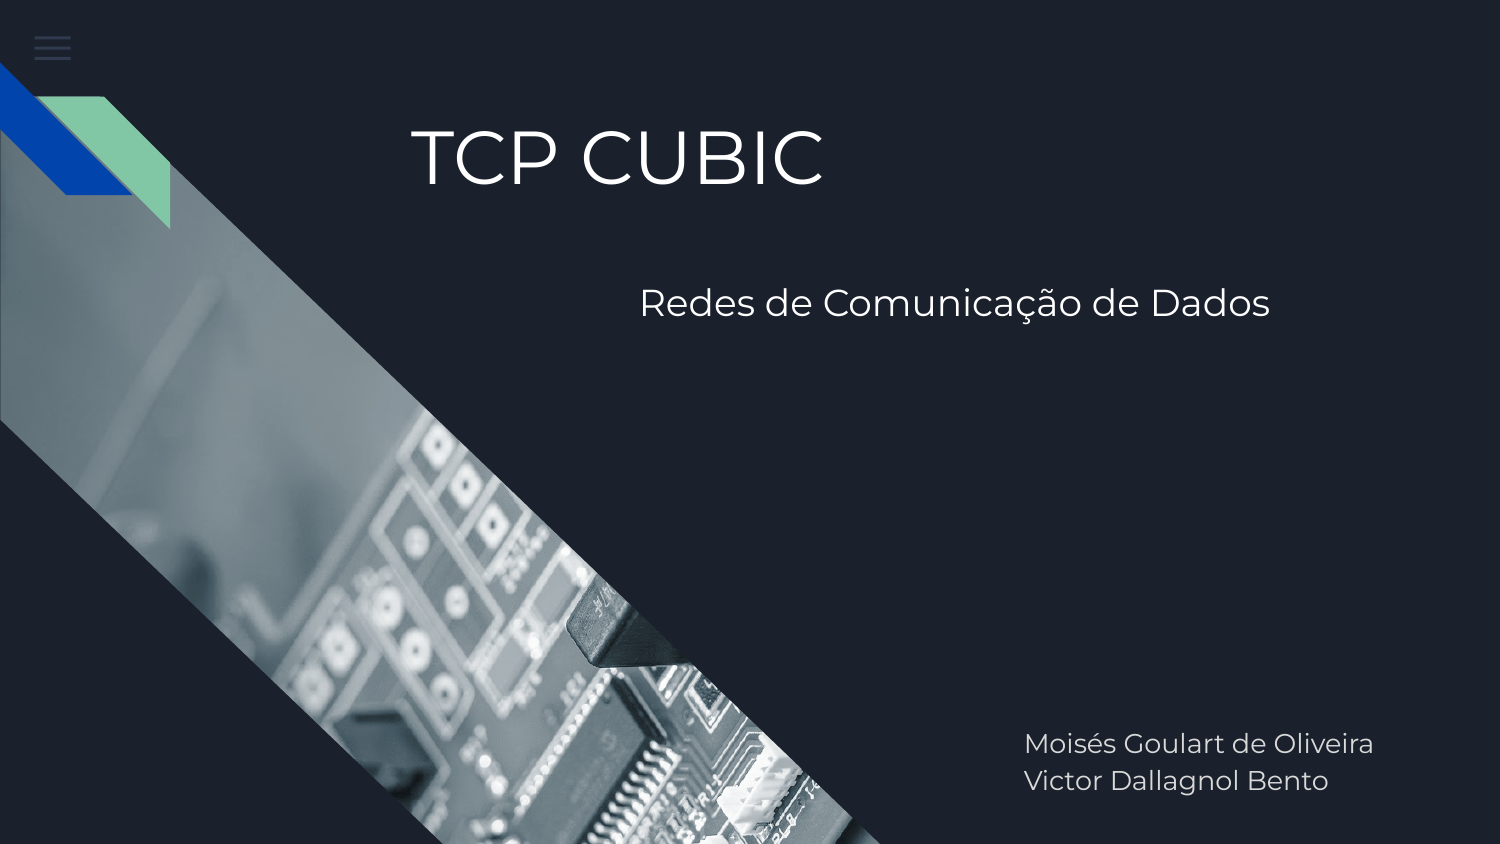

# TCP CUBIC
Redes de Comunicação de Dados
Moisés Goulart de Oliveira
Victor Dallagnol Bento